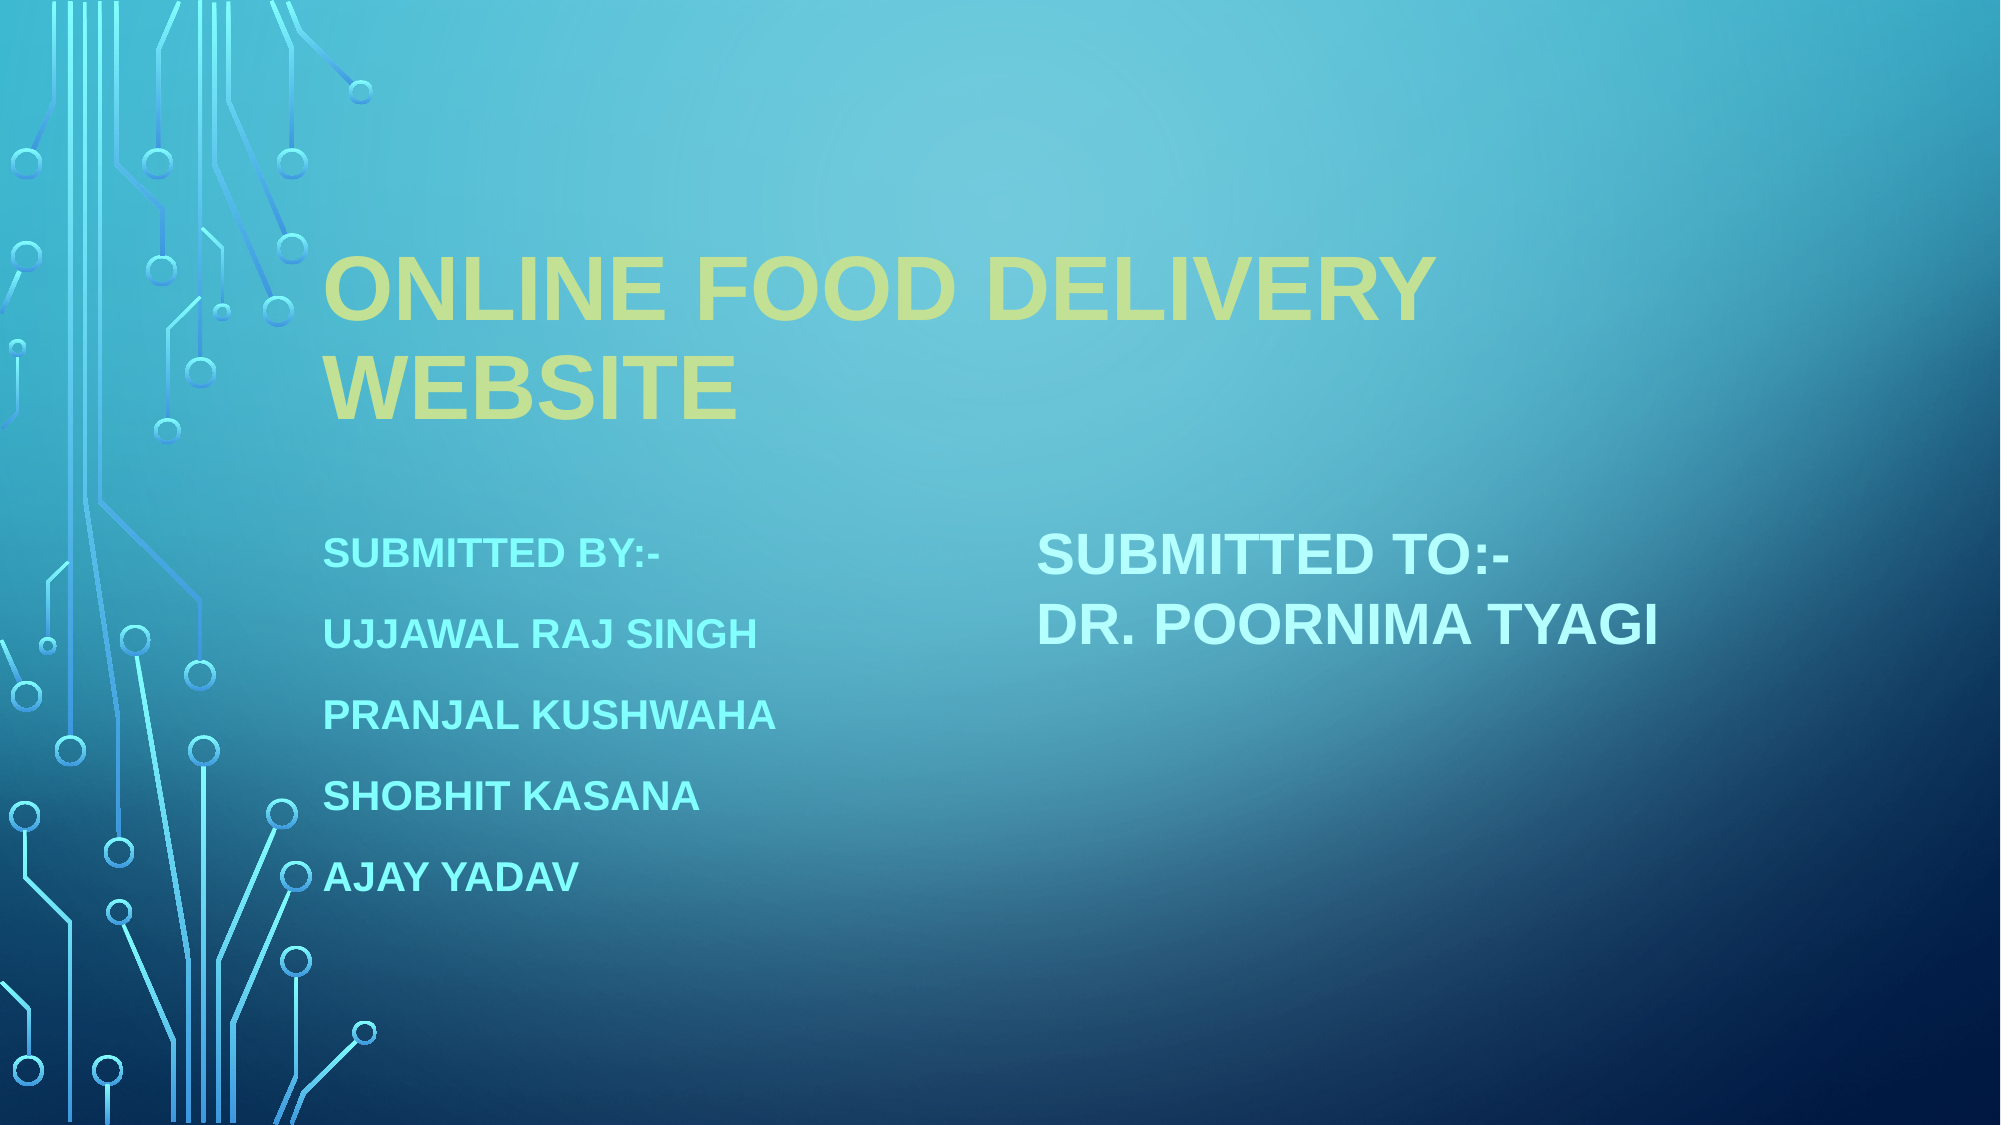

# Online food delivery website
Submitted by:-
Ujjawal Raj Singh
Pranjal Kushwaha
Shobhit kasana
Ajay yadav

SUBMITTED TO:-
DR. POORNIMA TYAGI